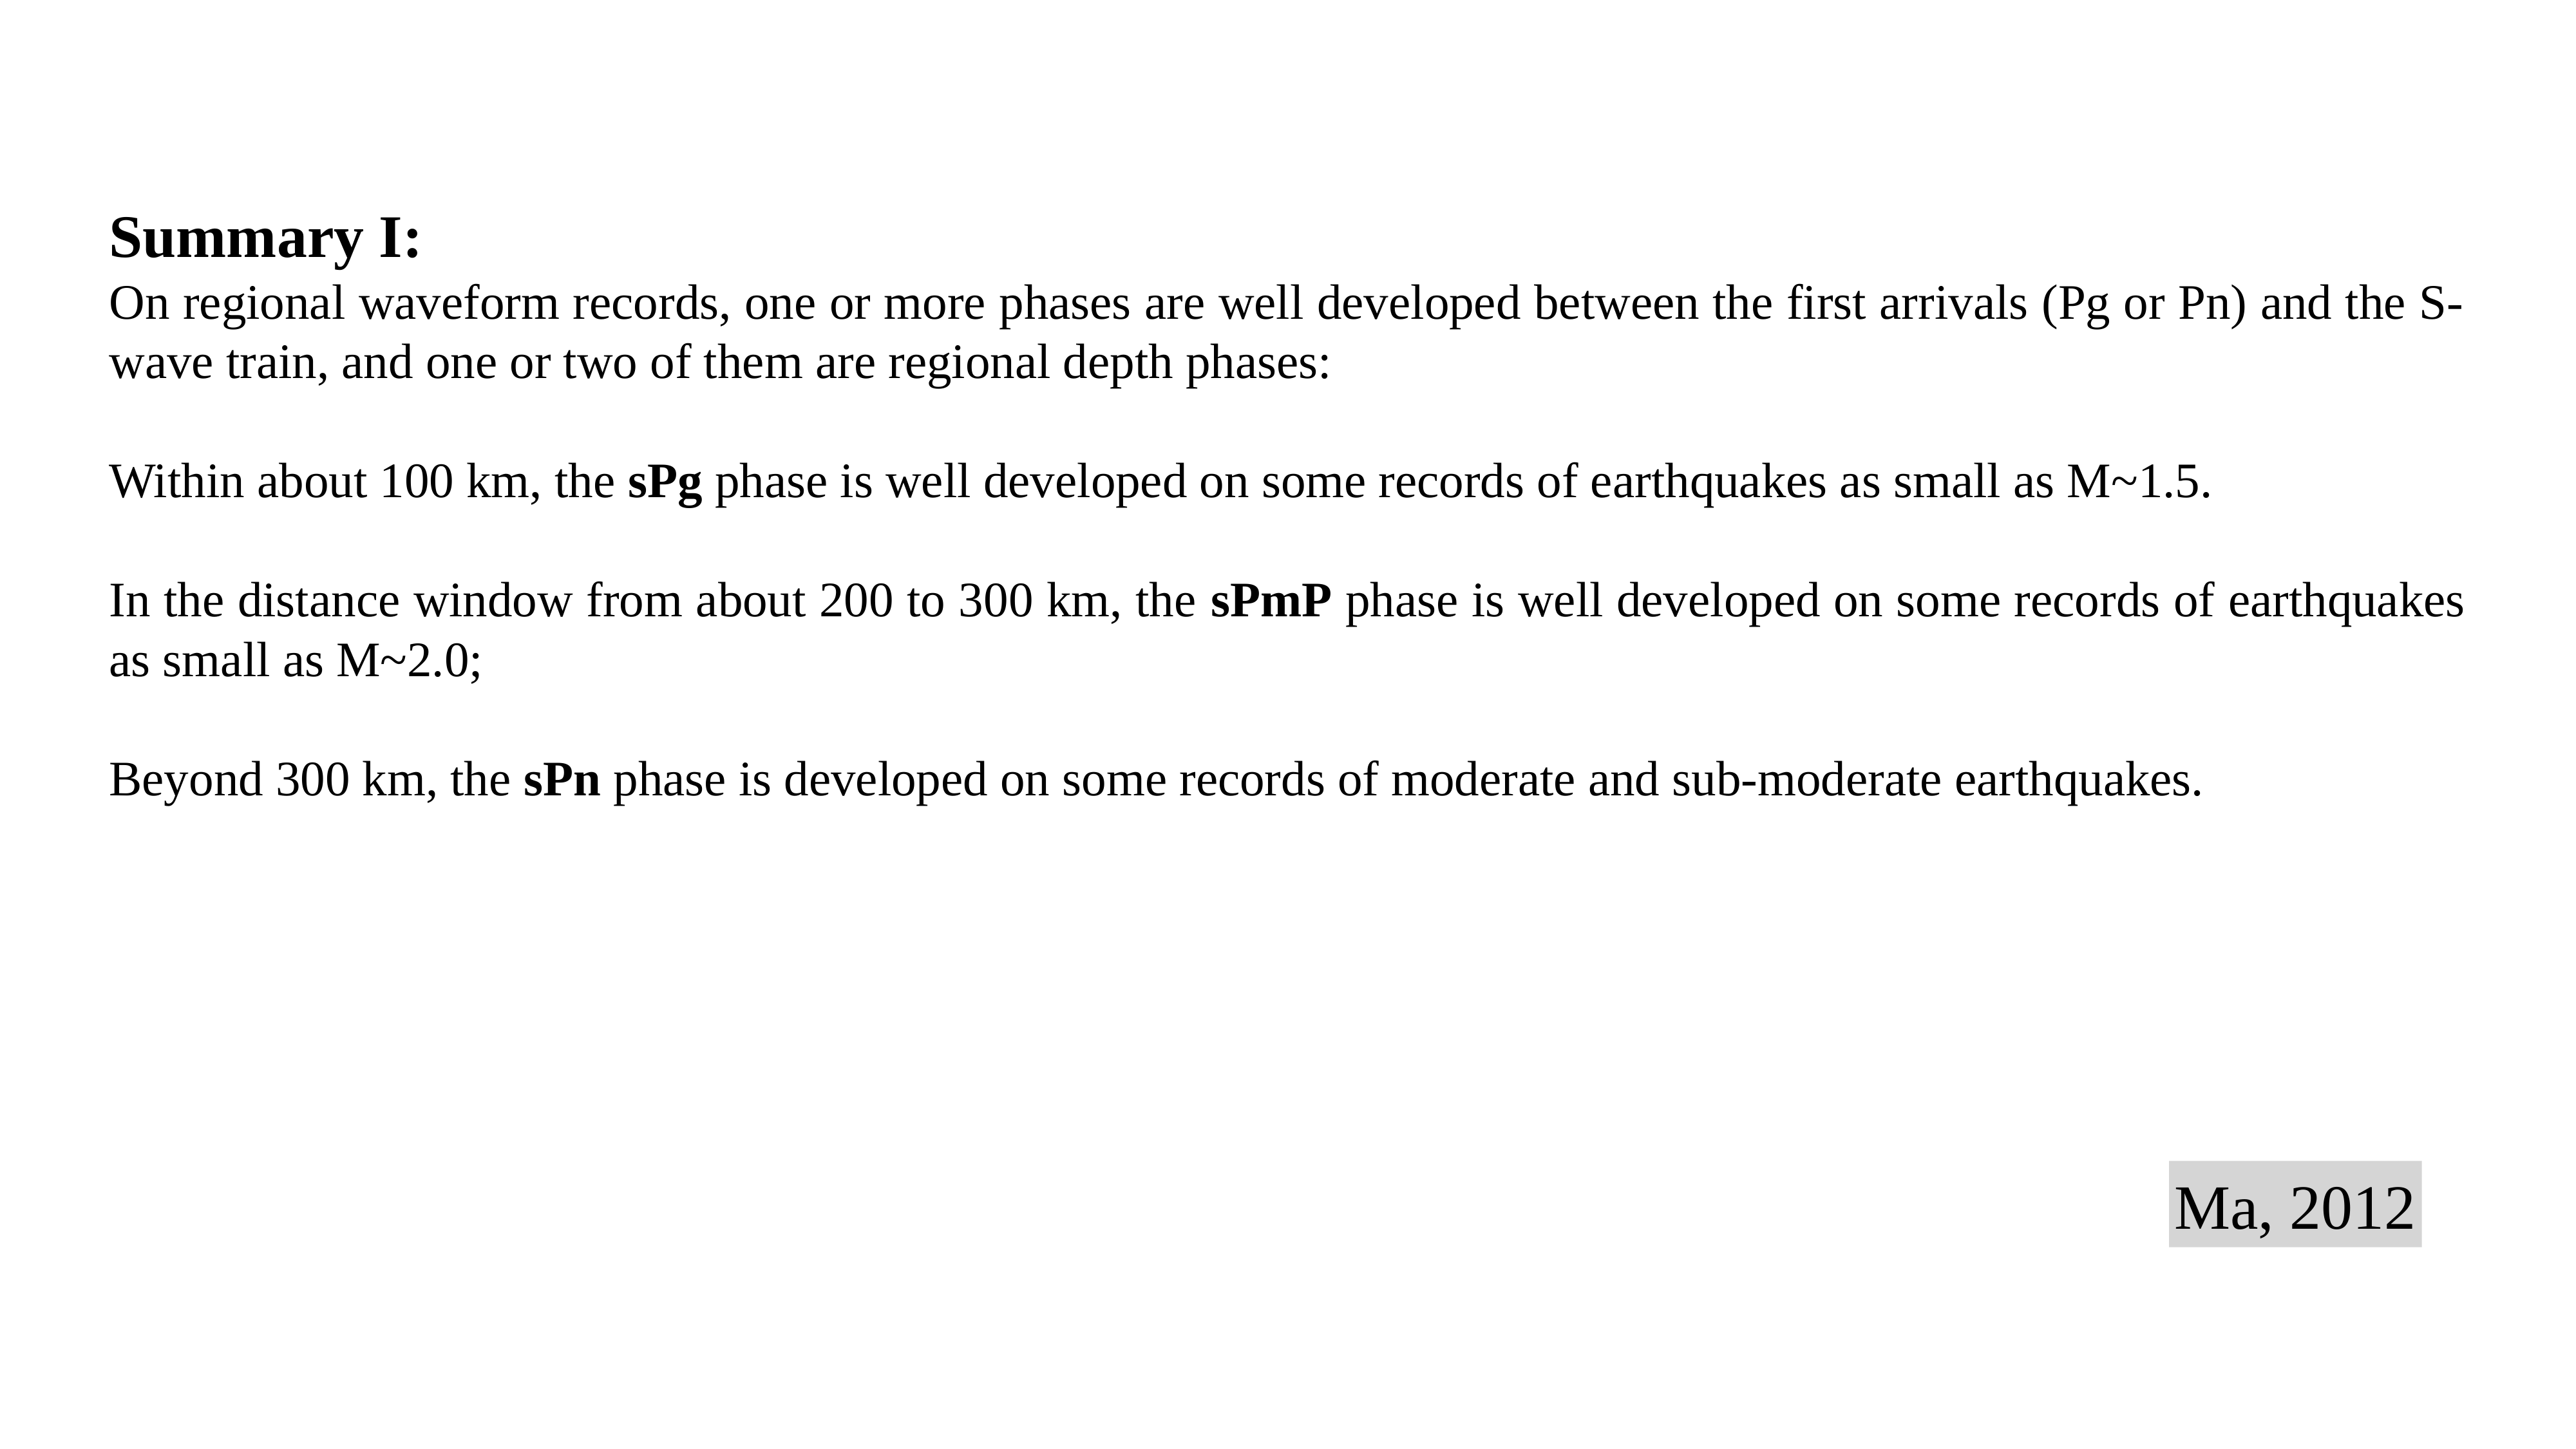

Summary I:
On regional waveform records, one or more phases are well developed between the first arrivals (Pg or Pn) and the S-wave train, and one or two of them are regional depth phases:

Within about 100 km, the sPg phase is well developed on some records of earthquakes as small as M~1.5.

In the distance window from about 200 to 300 km, the sPmP phase is well developed on some records of earthquakes as small as M~2.0;

Beyond 300 km, the sPn phase is developed on some records of moderate and sub-moderate earthquakes.
Ma, 2012